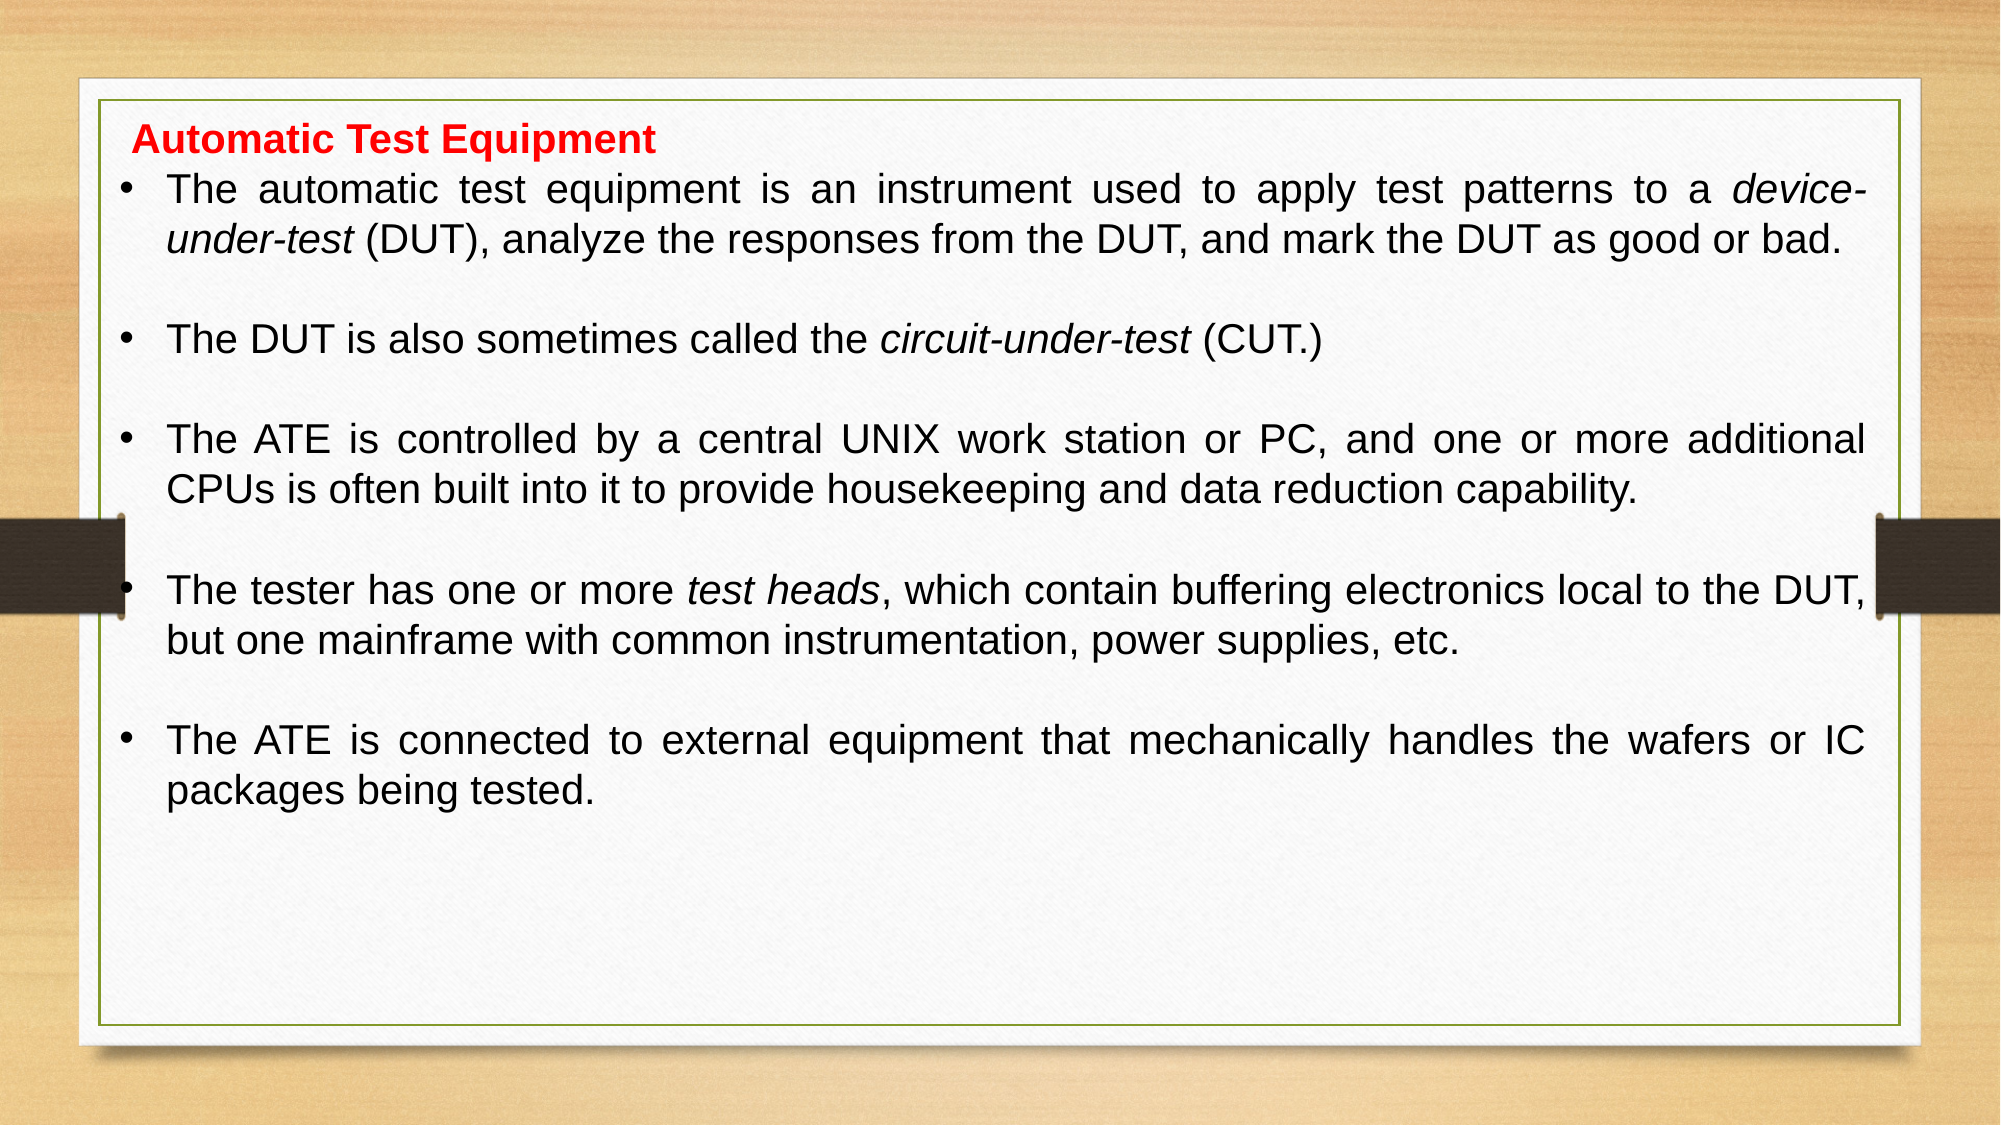

Automatic Test Equipment
The automatic test equipment is an instrument used to apply test patterns to a device-under-test (DUT), analyze the responses from the DUT, and mark the DUT as good or bad.

The DUT is also sometimes called the circuit-under-test (CUT.)

The ATE is controlled by a central UNIX work station or PC, and one or more additional CPUs is often built into it to provide housekeeping and data reduction capability.

The tester has one or more test heads, which contain buffering electronics local to the DUT, but one mainframe with common instrumentation, power supplies, etc.

The ATE is connected to external equipment that mechanically handles the wafers or IC packages being tested.